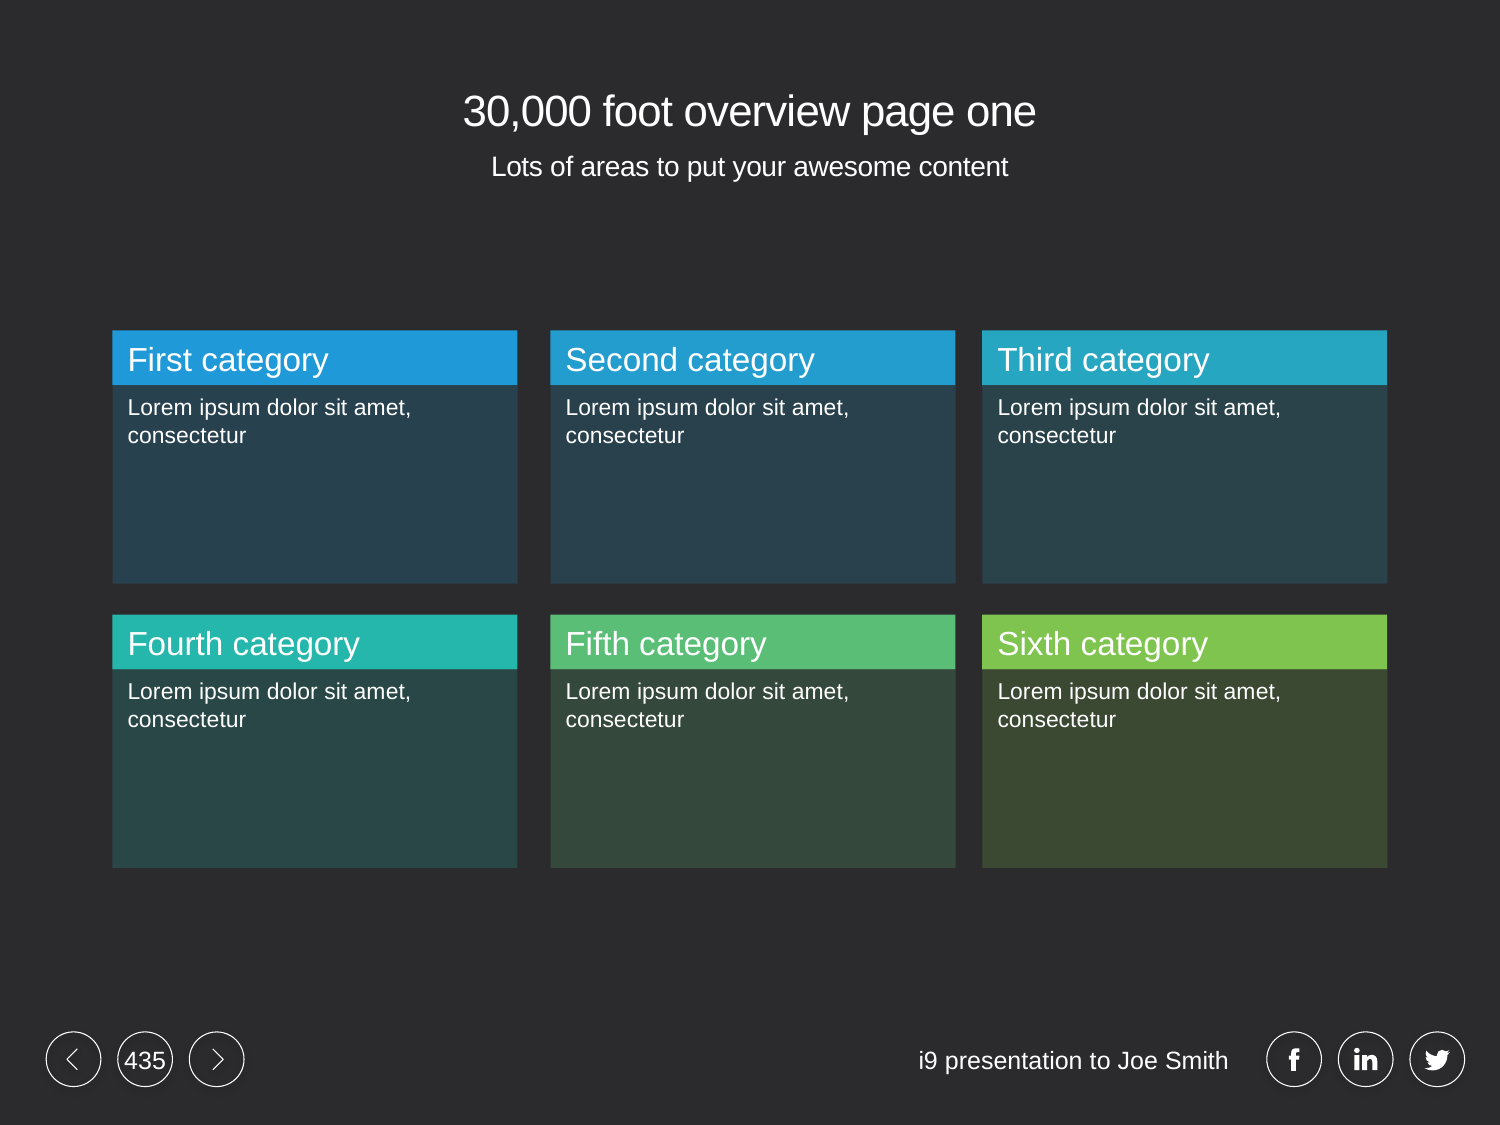

# 30,000 foot overview page one
Lots of areas to put your awesome content
First category
Second category
Third category
Lorem ipsum dolor sit amet, consectetur
Lorem ipsum dolor sit amet, consectetur
Lorem ipsum dolor sit amet, consectetur
Fourth category
Fifth category
Sixth category
Lorem ipsum dolor sit amet, consectetur
Lorem ipsum dolor sit amet, consectetur
Lorem ipsum dolor sit amet, consectetur